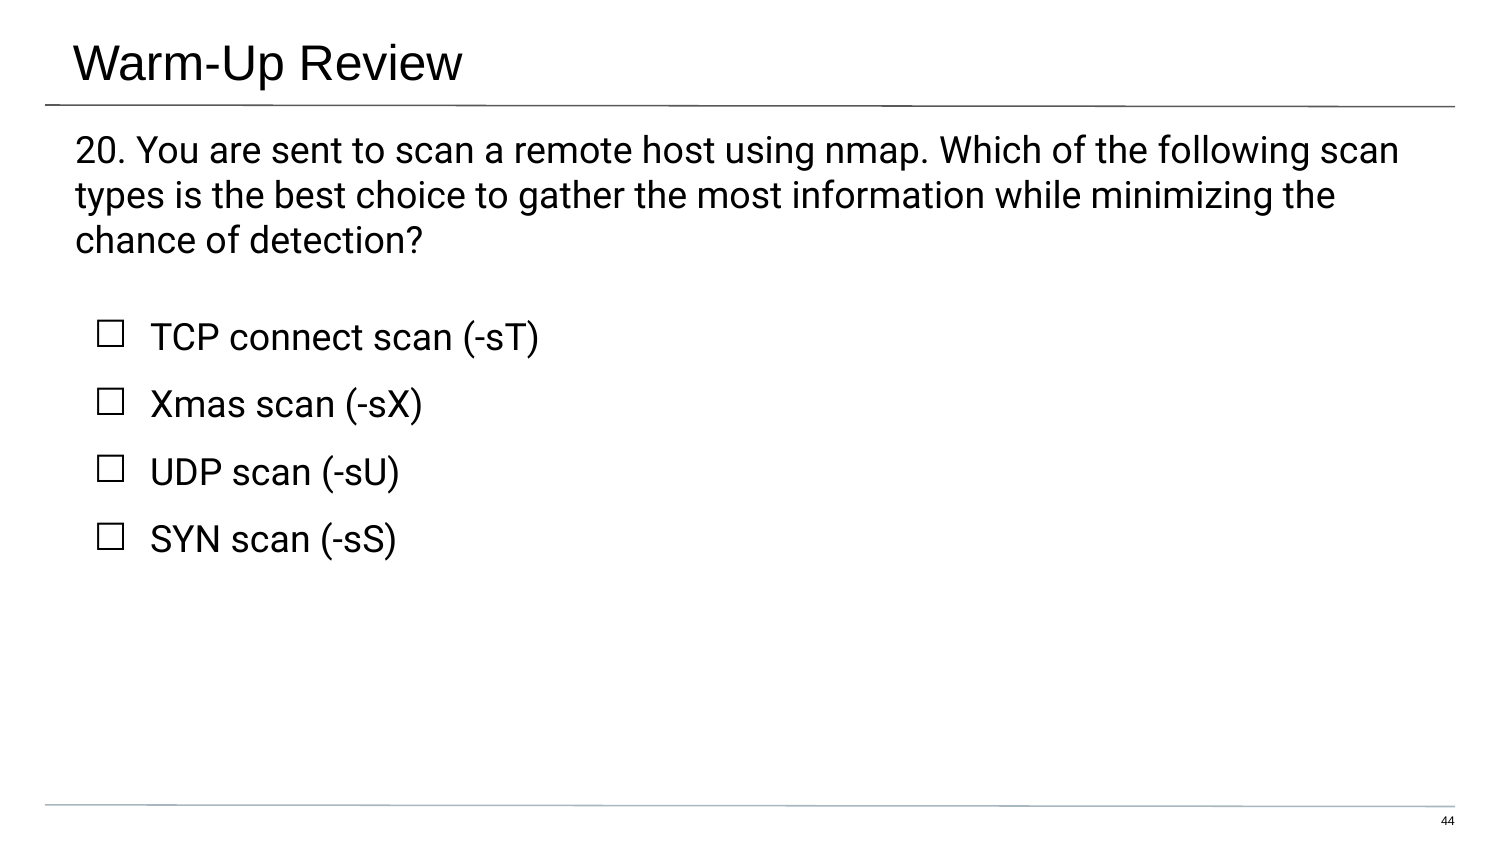

# Warm-Up Review
20. You are sent to scan a remote host using nmap. Which of the following scan types is the best choice to gather the most information while minimizing the chance of detection?
TCP connect scan (-sT)
Xmas scan (-sX)
UDP scan (-sU)
SYN scan (-sS)

44